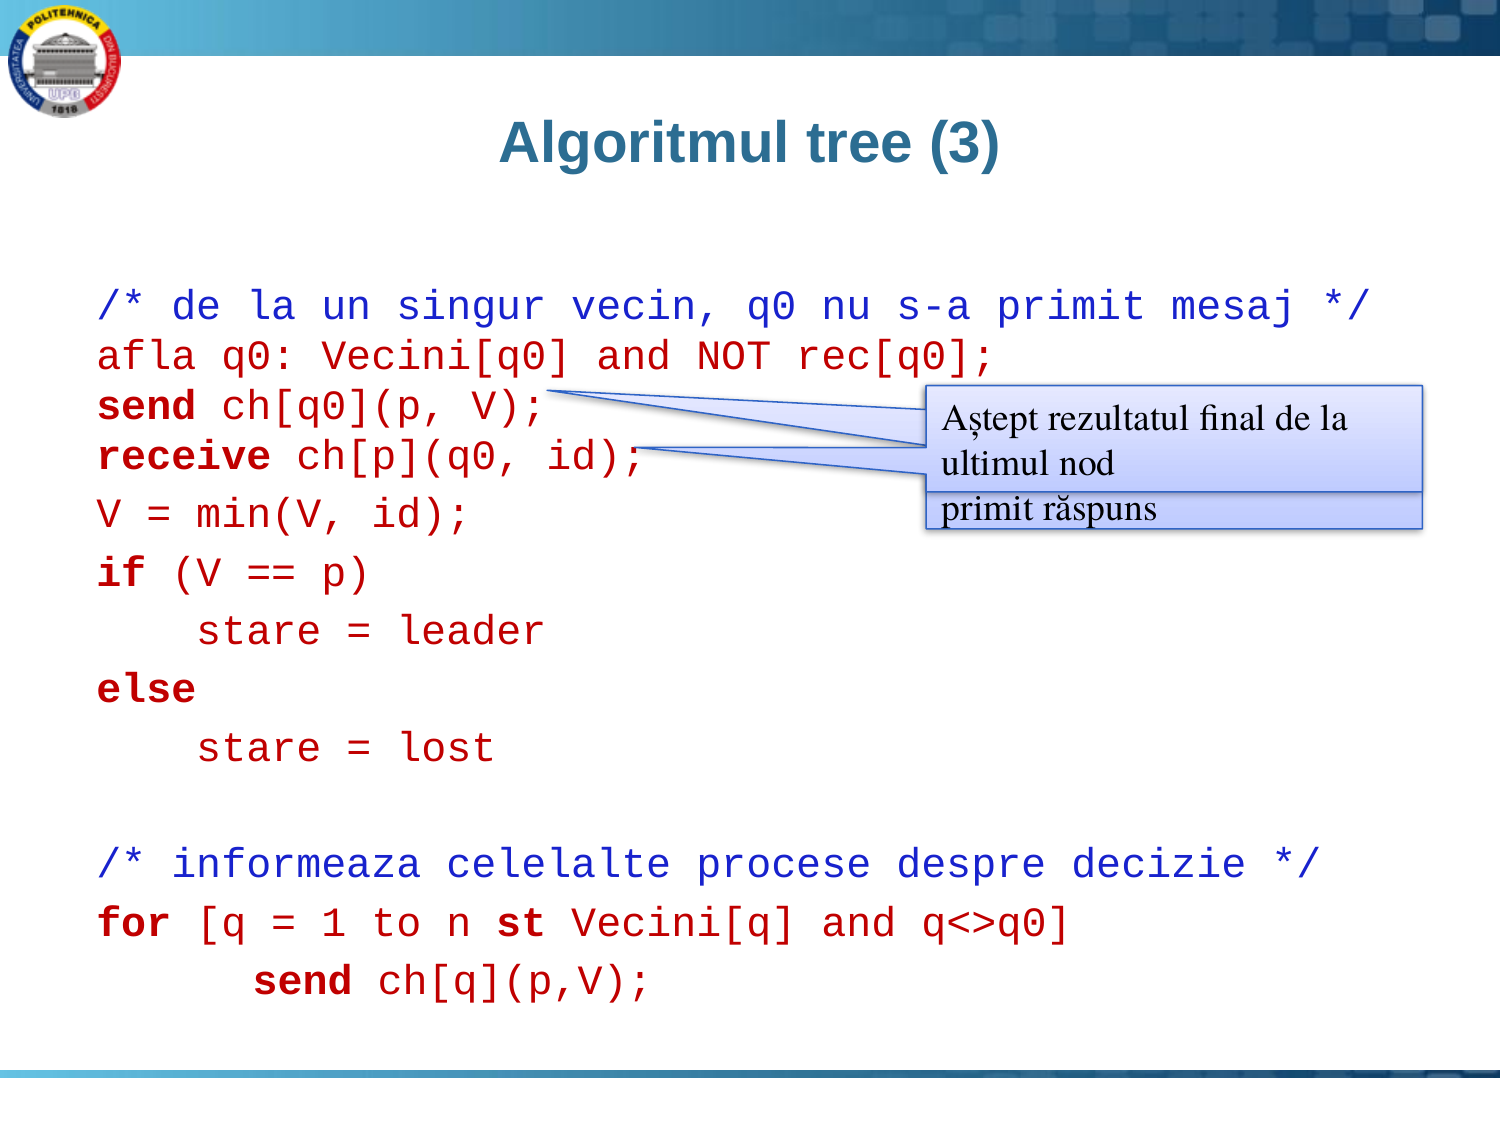

# Algoritmul tree (3)

    /* de la un singur vecin, q0 nu s-a primit mesaj */
    afla q0: Vecini[q0] and NOT rec[q0];
    send ch[q0](p, V);
    receive ch[p](q0, id);
    V = min(V, id);
    if (V == p)
        stare = leader
    else
        stare = lost

    /* informeaza celelalte procese despre decizie */
    for [q = 1 to n st Vecini[q] and q<>q0]
		  send ch[q](p,V);
Trimit minimul depistat către vecinul de la care nu am primit răspuns
Aștept rezultatul final de la ultimul nod